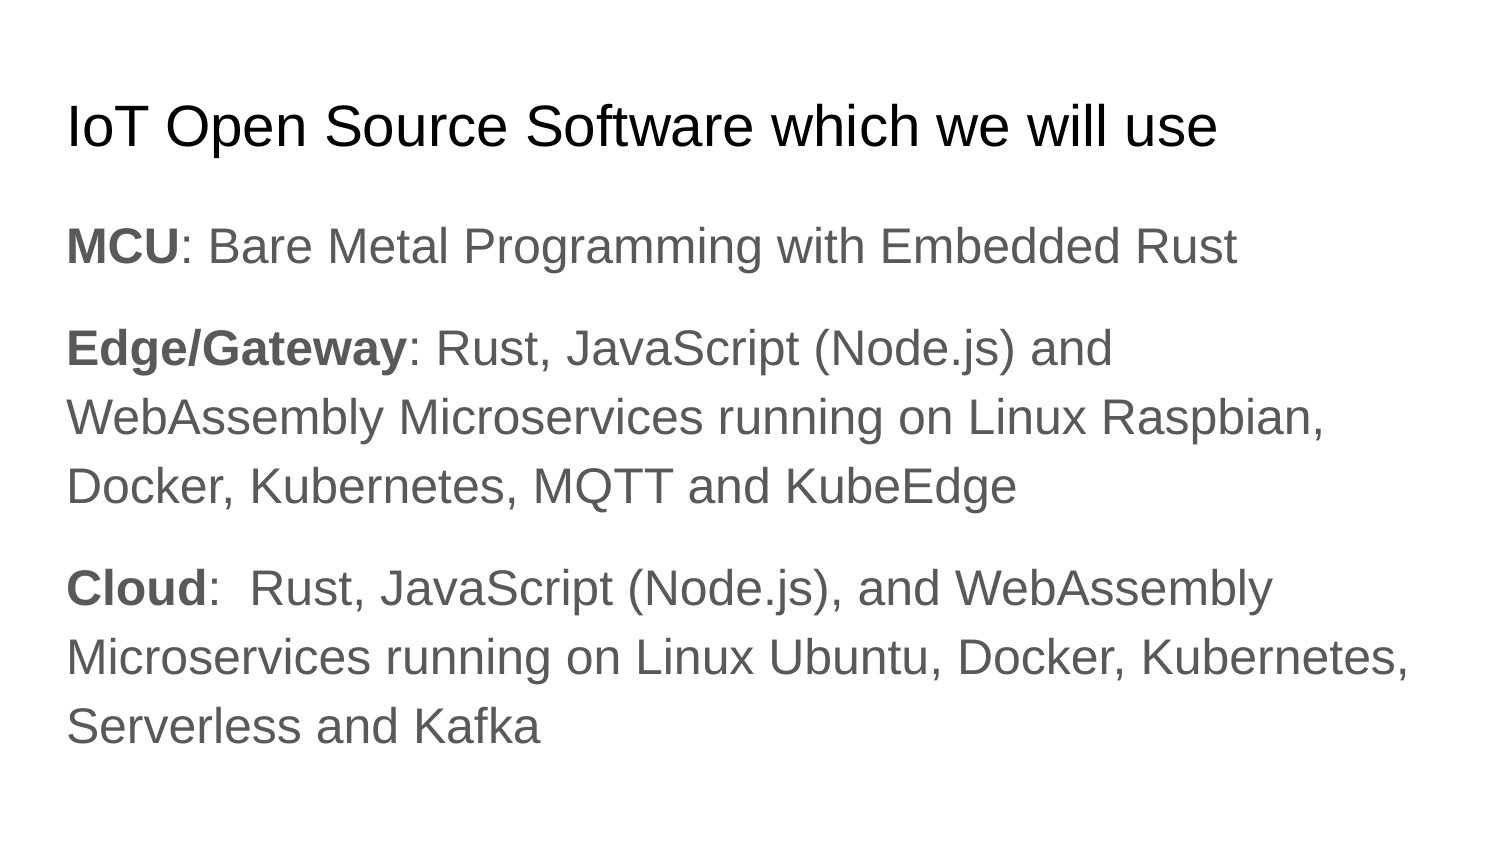

# IoT Open Source Software which we will use
MCU: Bare Metal Programming with Embedded Rust
Edge/Gateway: Rust, JavaScript (Node.js) and WebAssembly Microservices running on Linux Raspbian, Docker, Kubernetes, MQTT and KubeEdge
Cloud:  Rust, JavaScript (Node.js), and WebAssembly Microservices running on Linux Ubuntu, Docker, Kubernetes, Serverless and Kafka